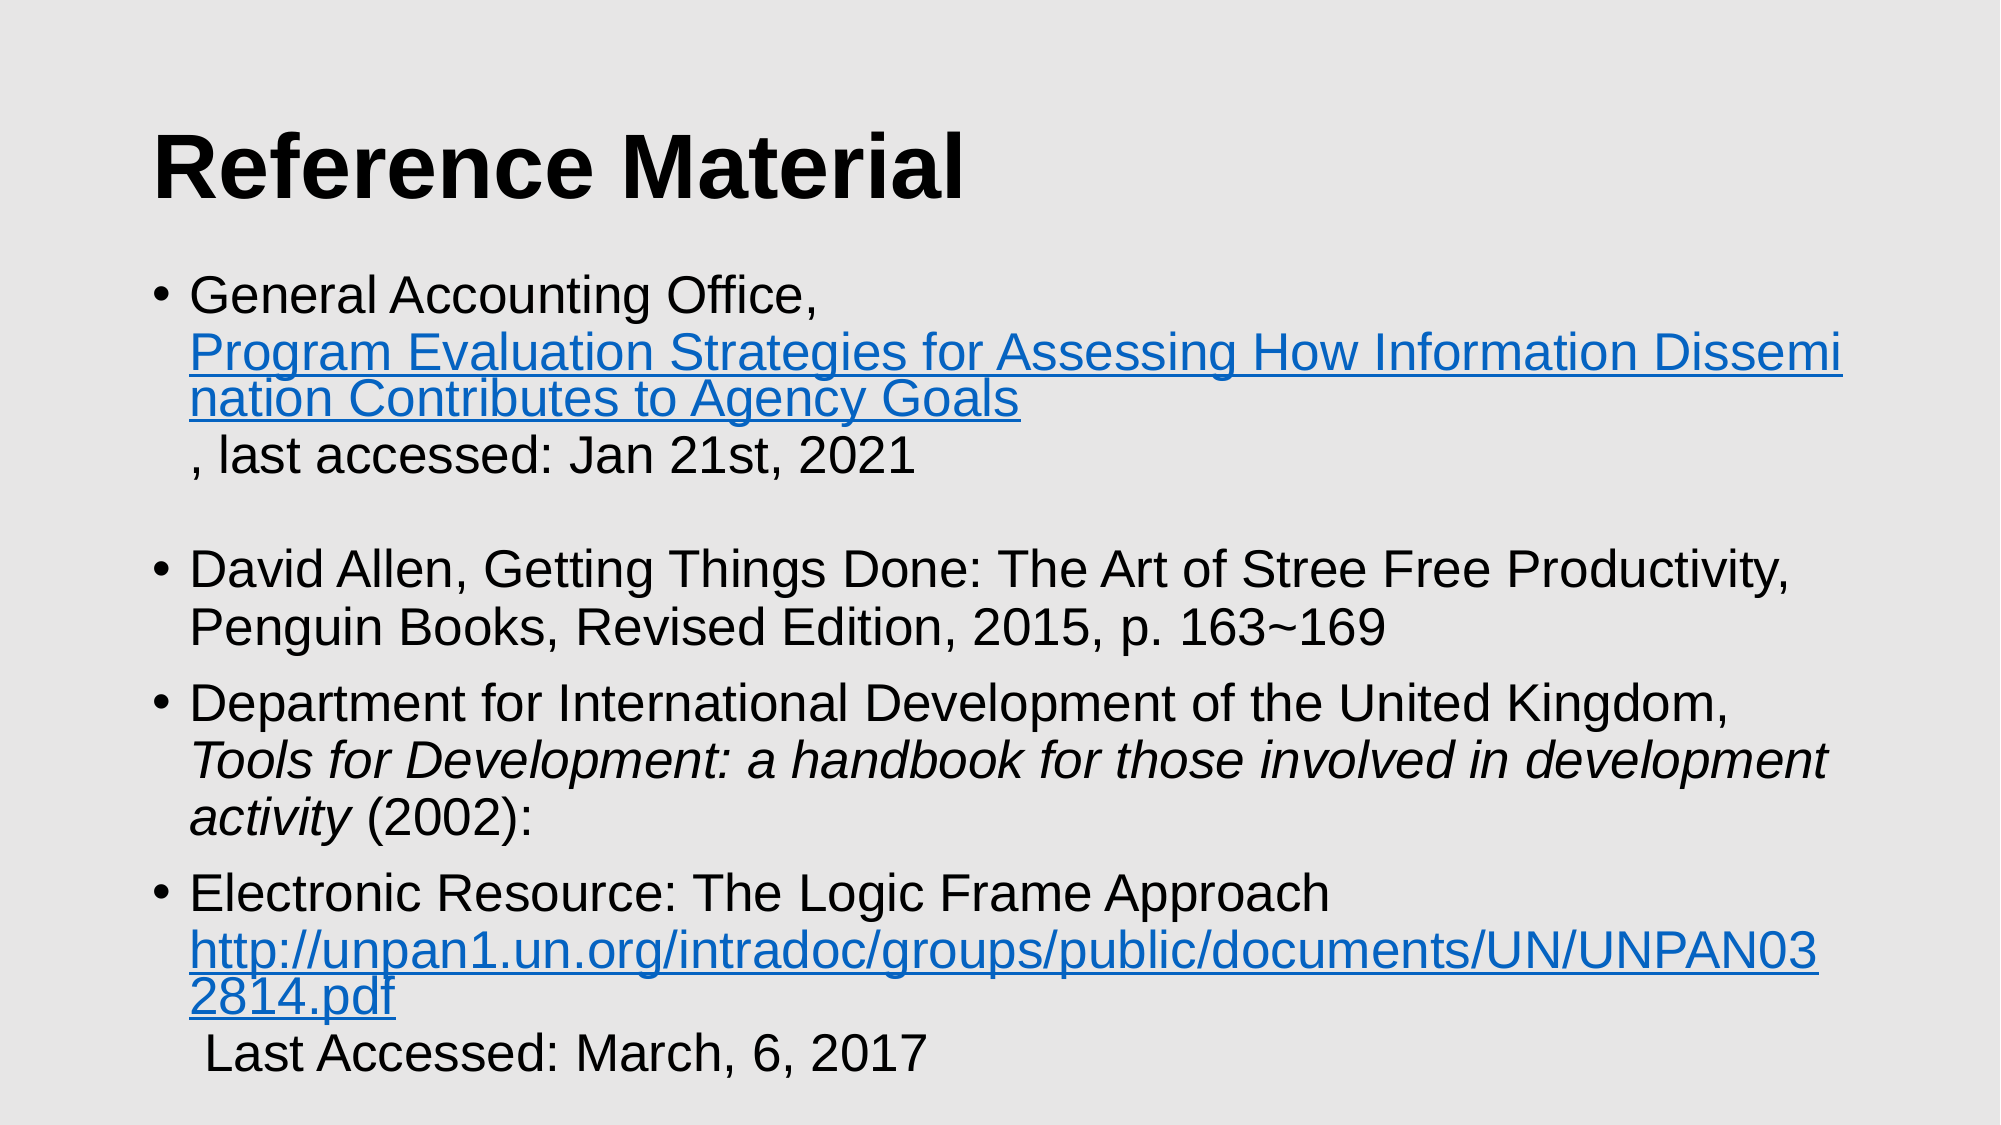

# Reference Material
General Accounting Office, Program Evaluation Strategies for Assessing How Information Dissemination Contributes to Agency Goals, last accessed: Jan 21st, 2021

David Allen, Getting Things Done: The Art of Stree Free Productivity, Penguin Books, Revised Edition, 2015, p. 163~169
Department for International Development of the United Kingdom, Tools for Development: a handbook for those involved in development activity (2002):
Electronic Resource: The Logic Frame Approach http://unpan1.un.org/intradoc/groups/public/documents/UN/UNPAN032814.pdf Last Accessed: March, 6, 2017